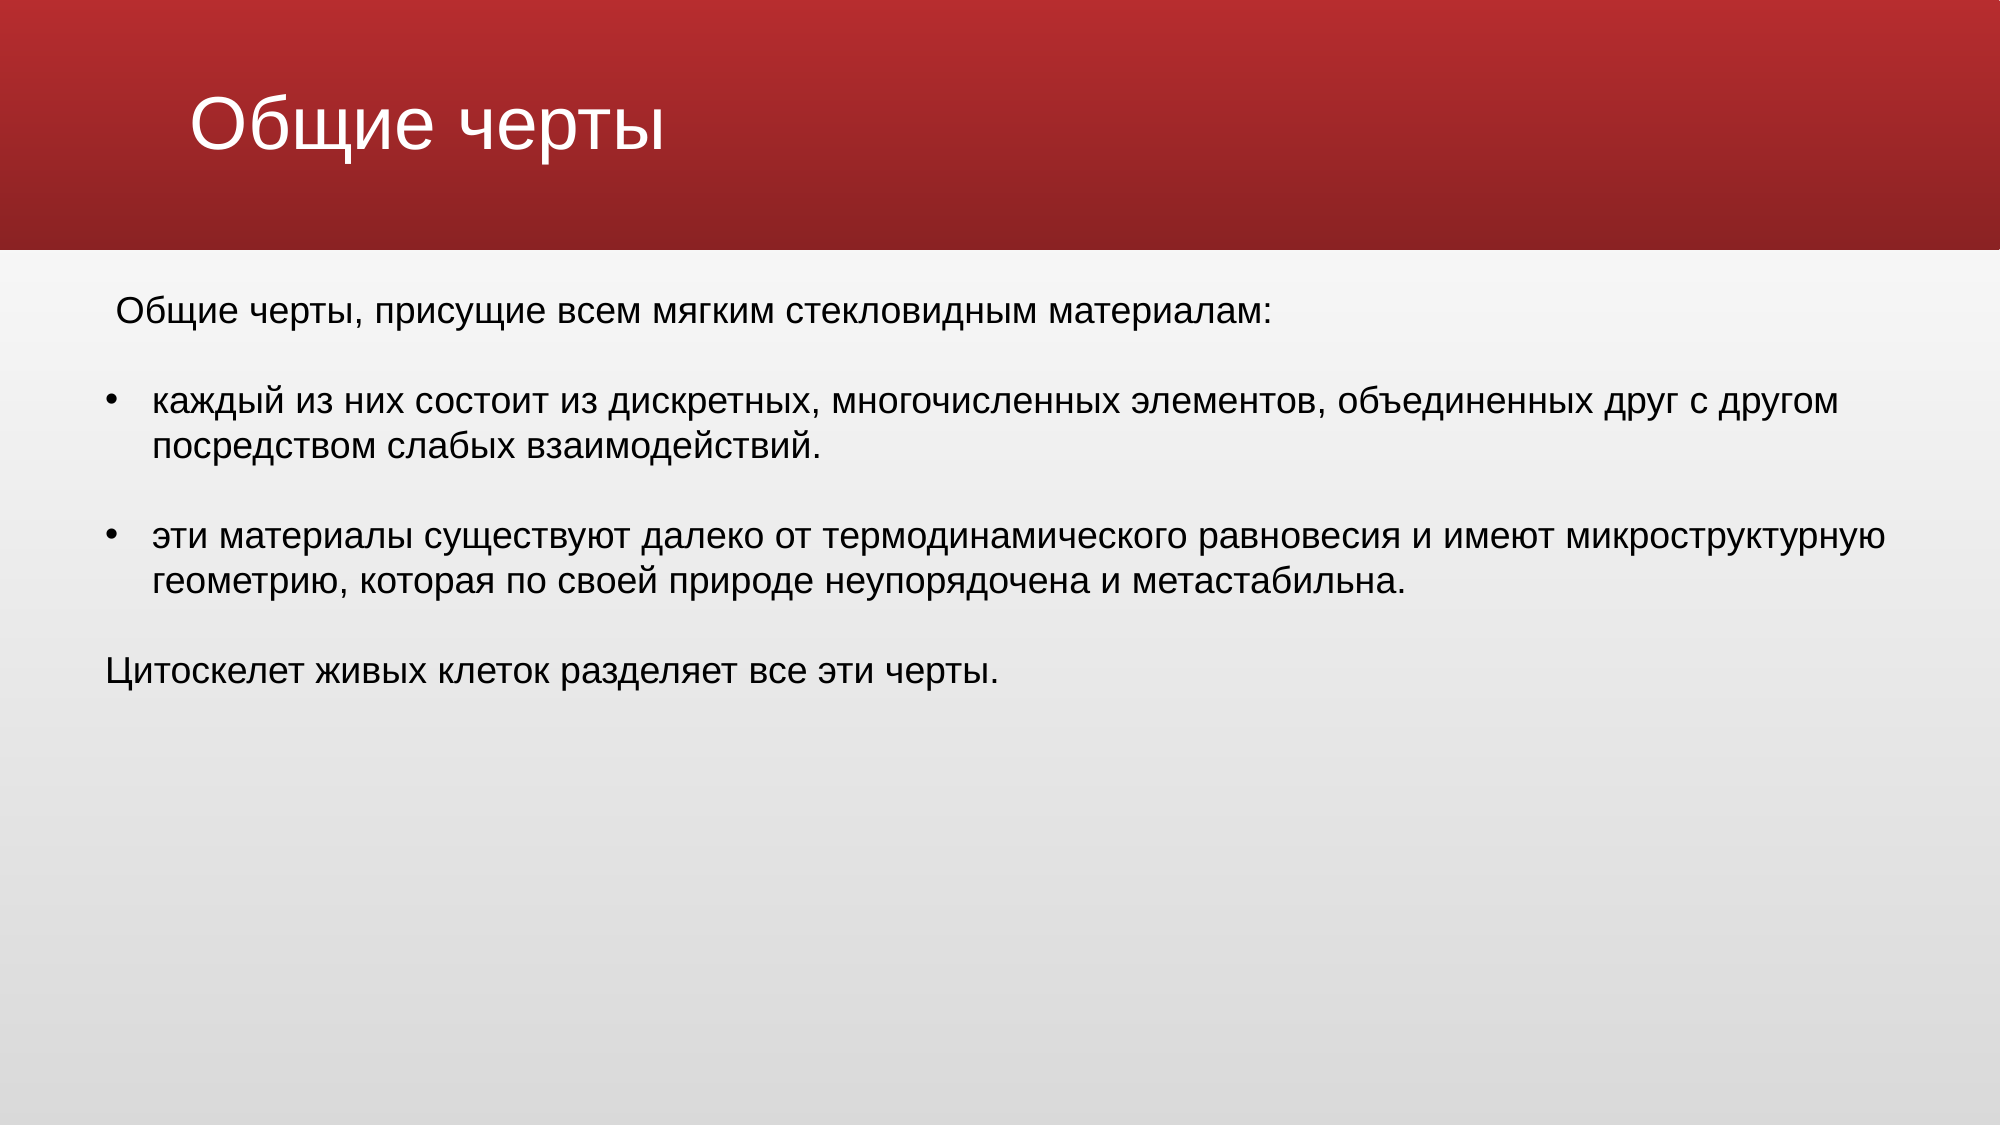

# Общие черты
 Общие черты, присущие всем мягким стекловидным материалам:

каждый из них состоит из дискретных, многочисленных элементов, объединенных друг с другом посредством слабых взаимодействий.

эти материалы существуют далеко от термодинамического равновесия и имеют микроструктурную геометрию, которая по своей природе неупорядочена и метастабильна.

Цитоскелет живых клеток разделяет все эти черты.